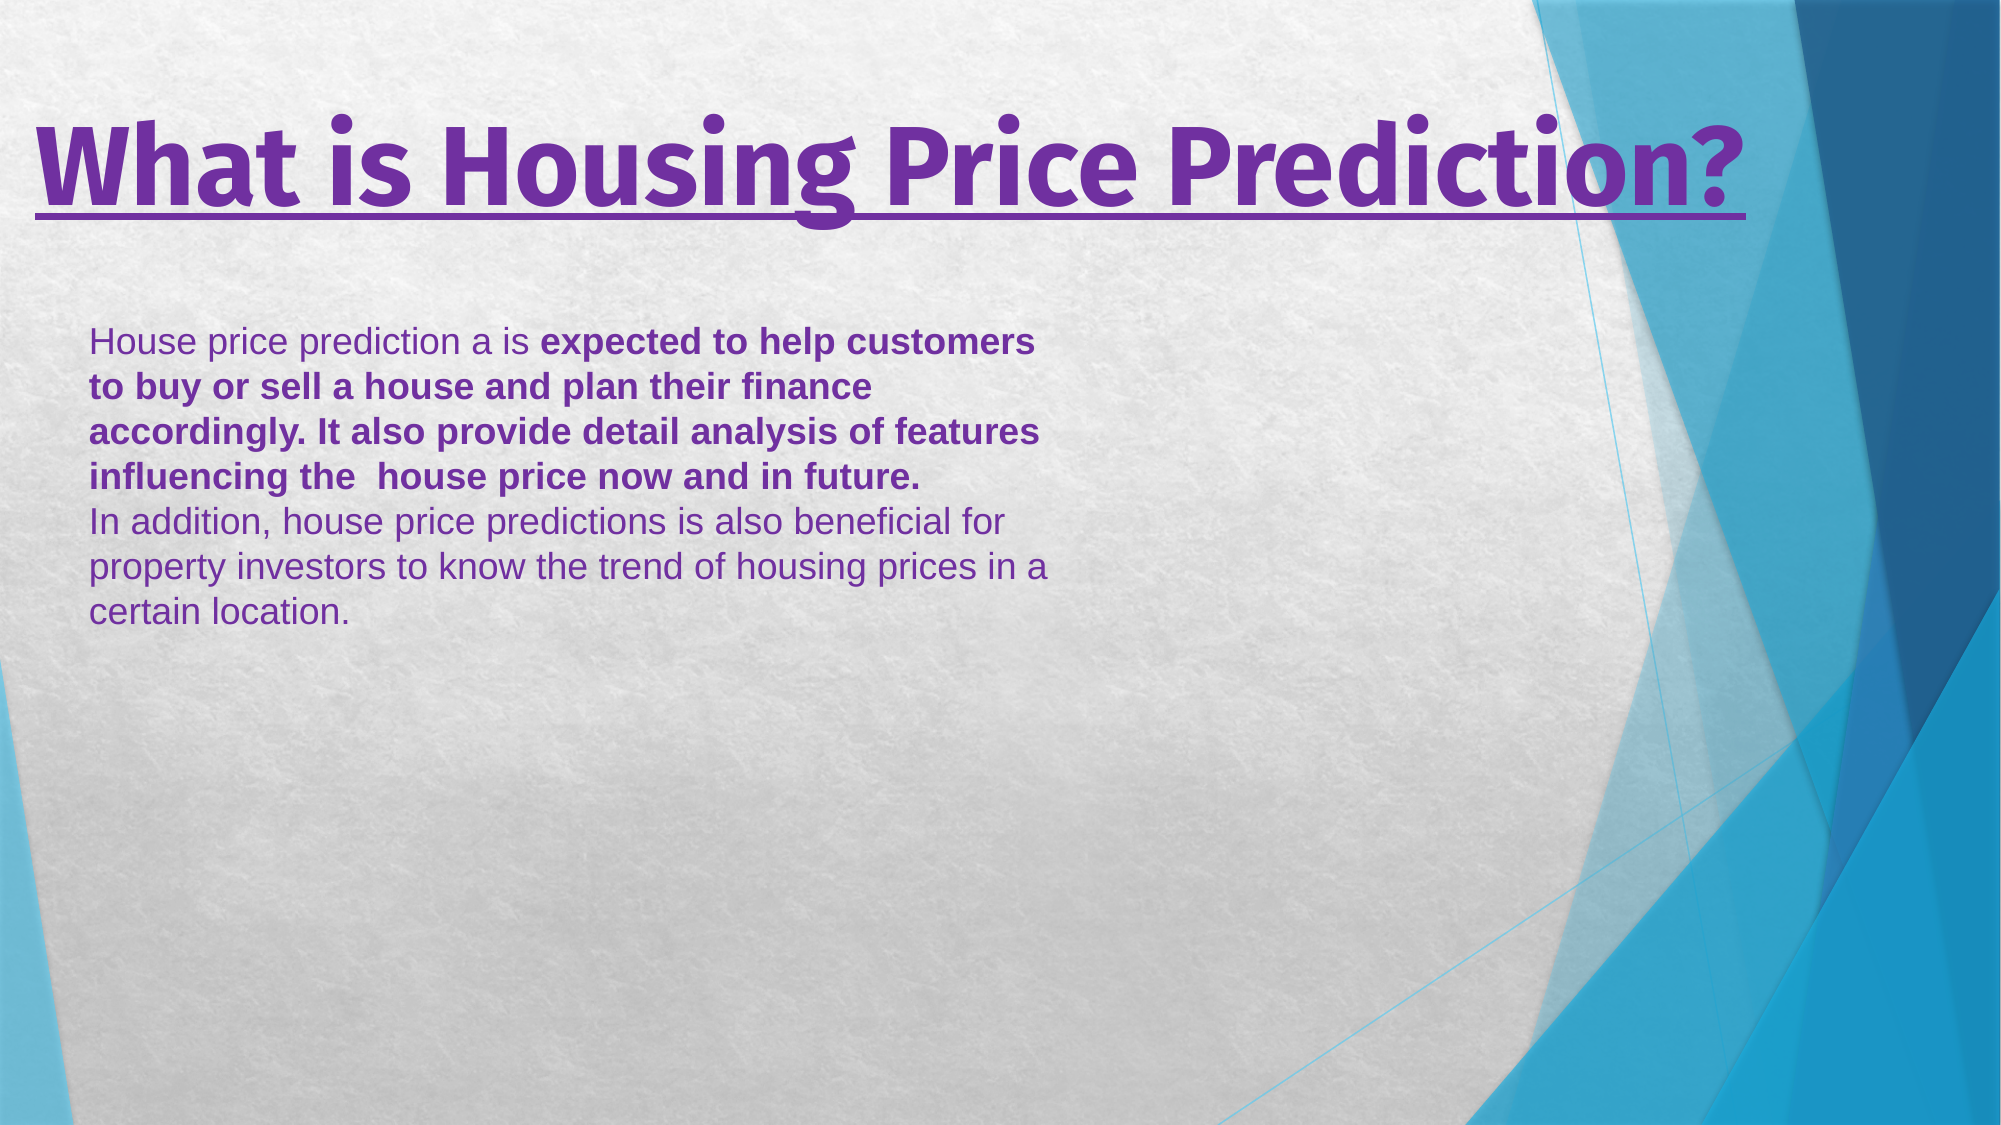

What is Housing Price Prediction?
#

House price prediction a is expected to help customers to buy or sell a house and plan their finance accordingly. It also provide detail analysis of features influencing the  house price now and in future.
In addition, house price predictions is also beneficial for property investors to know the trend of housing prices in a certain location.